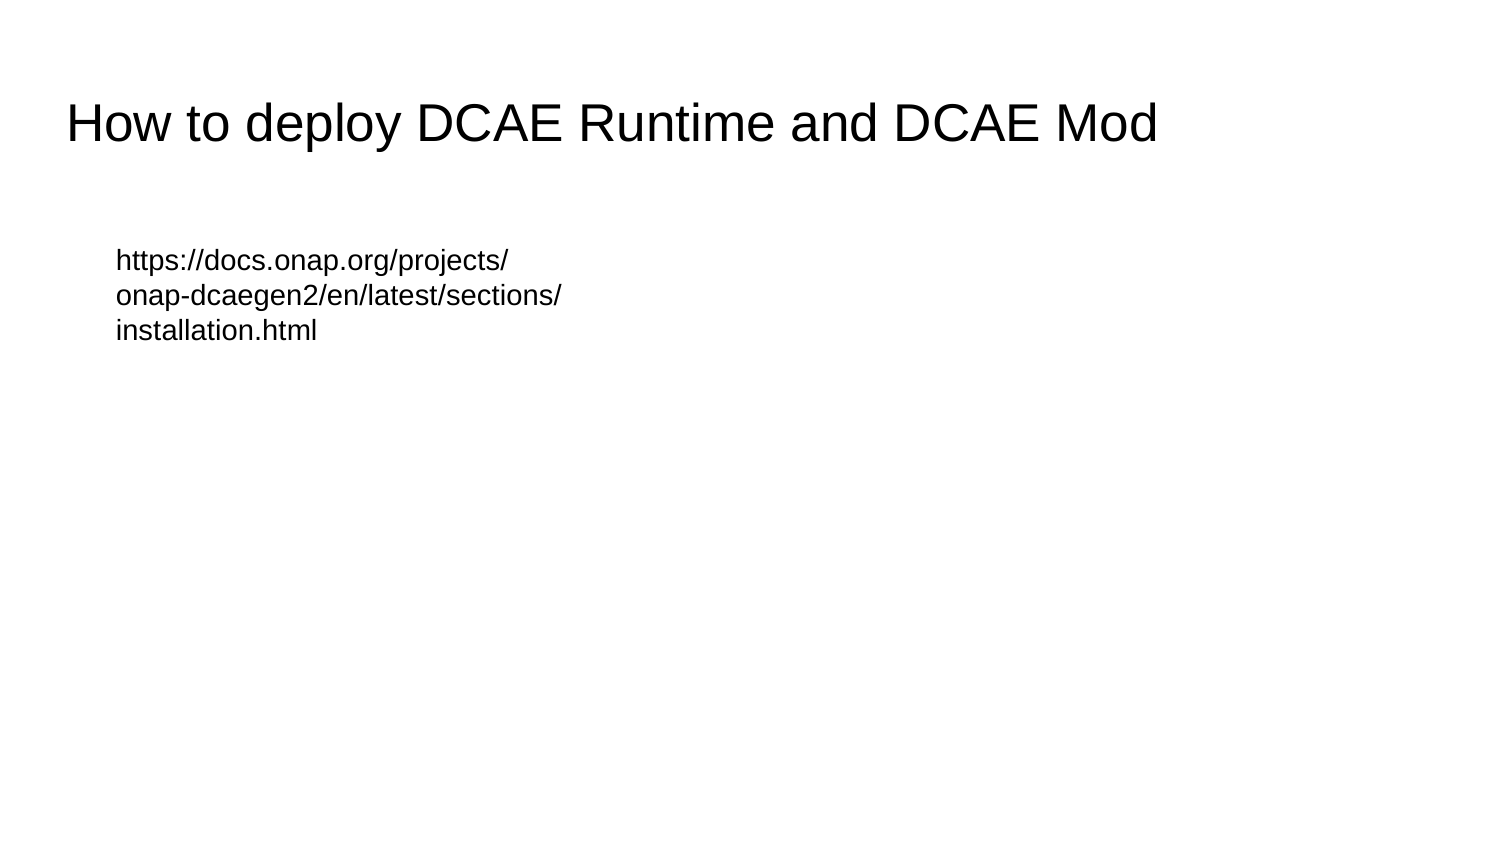

# How to deploy DCAE Runtime and DCAE Mod
https://docs.onap.org/projects/onap-dcaegen2/en/latest/sections/installation.html